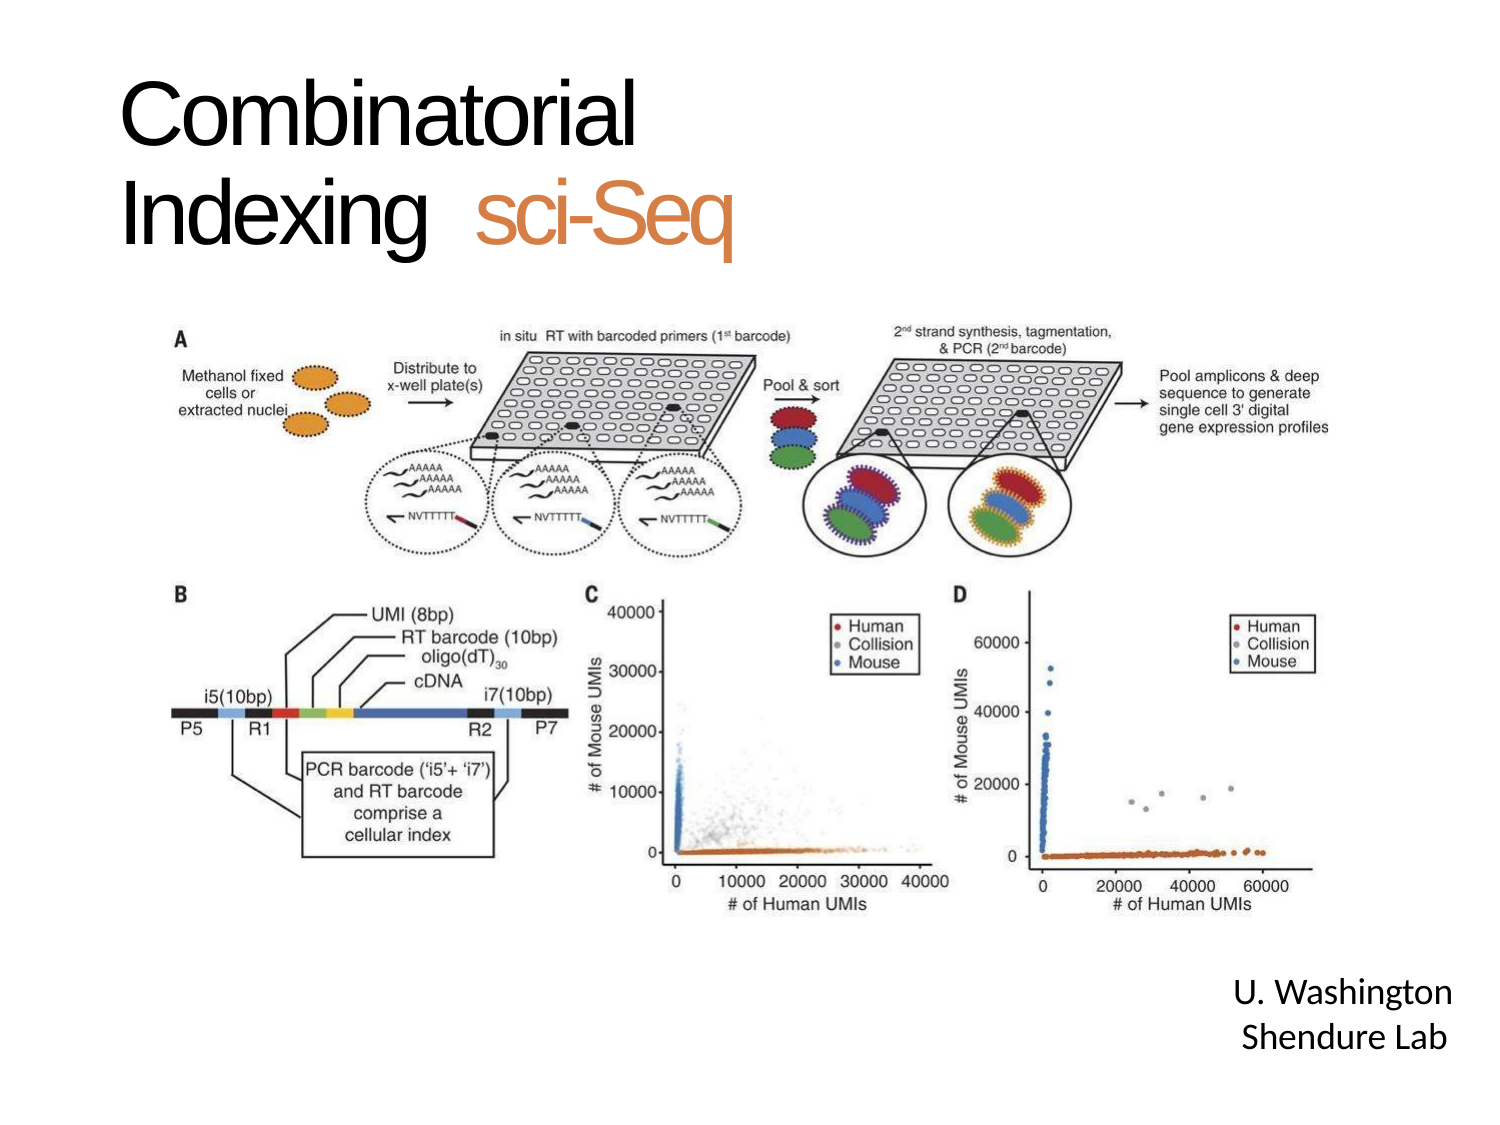

# Combinatorial Indexing  sci-Seq

U. Washington  Shendure Lab